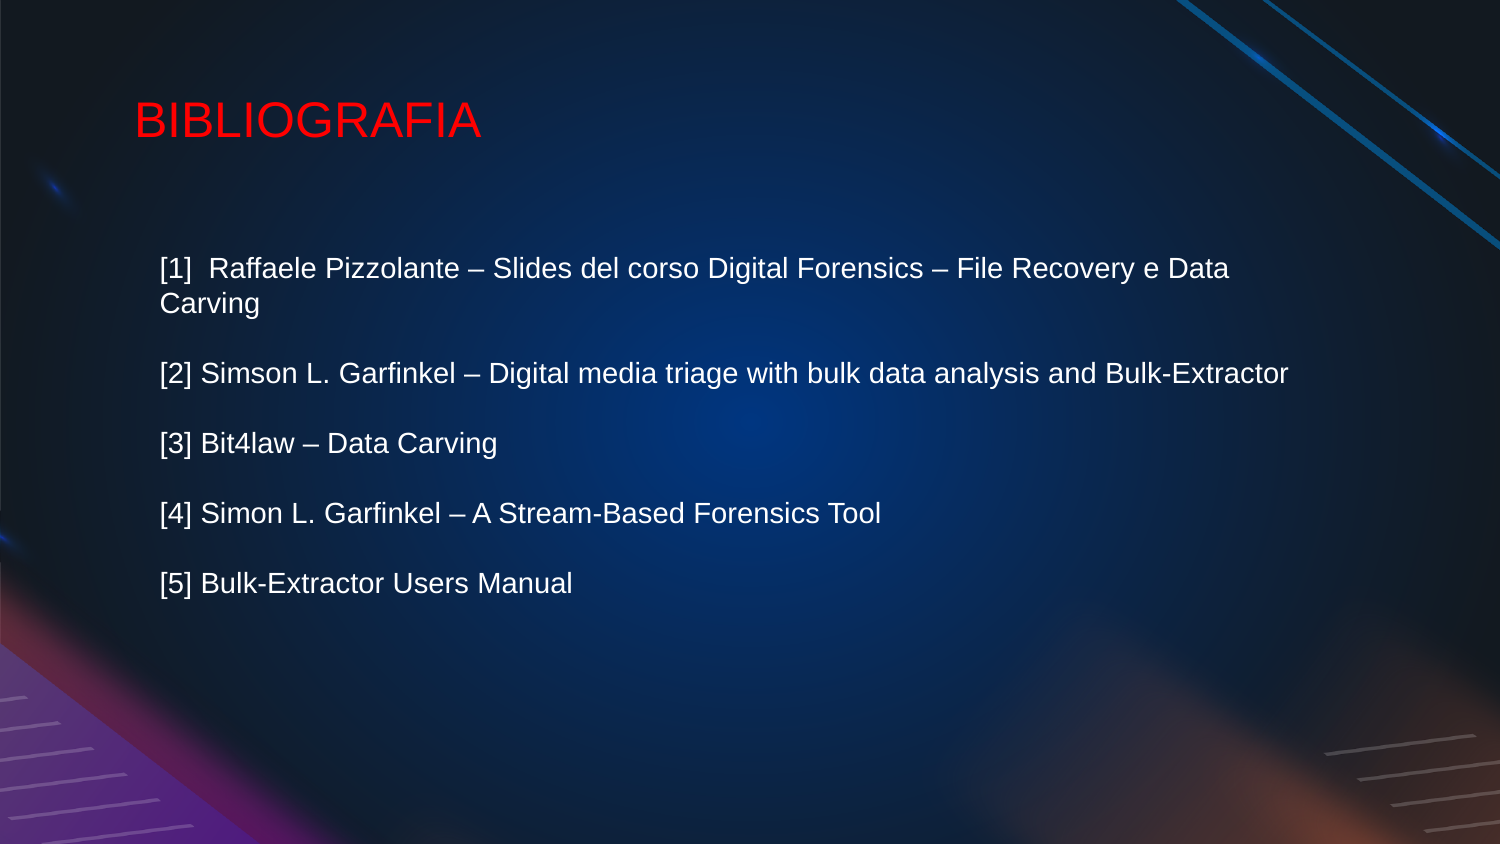

# BIBLIOGRAFIA

[1]  Raffaele Pizzolante – Slides del corso Digital Forensics – File Recovery e Data Carving

[2] Simson L. Garfinkel – Digital media triage with bulk data analysis and Bulk-Extractor

[3] Bit4law – Data Carving

[4] Simon L. Garfinkel – A Stream-Based Forensics Tool

[5] Bulk-Extractor Users Manual